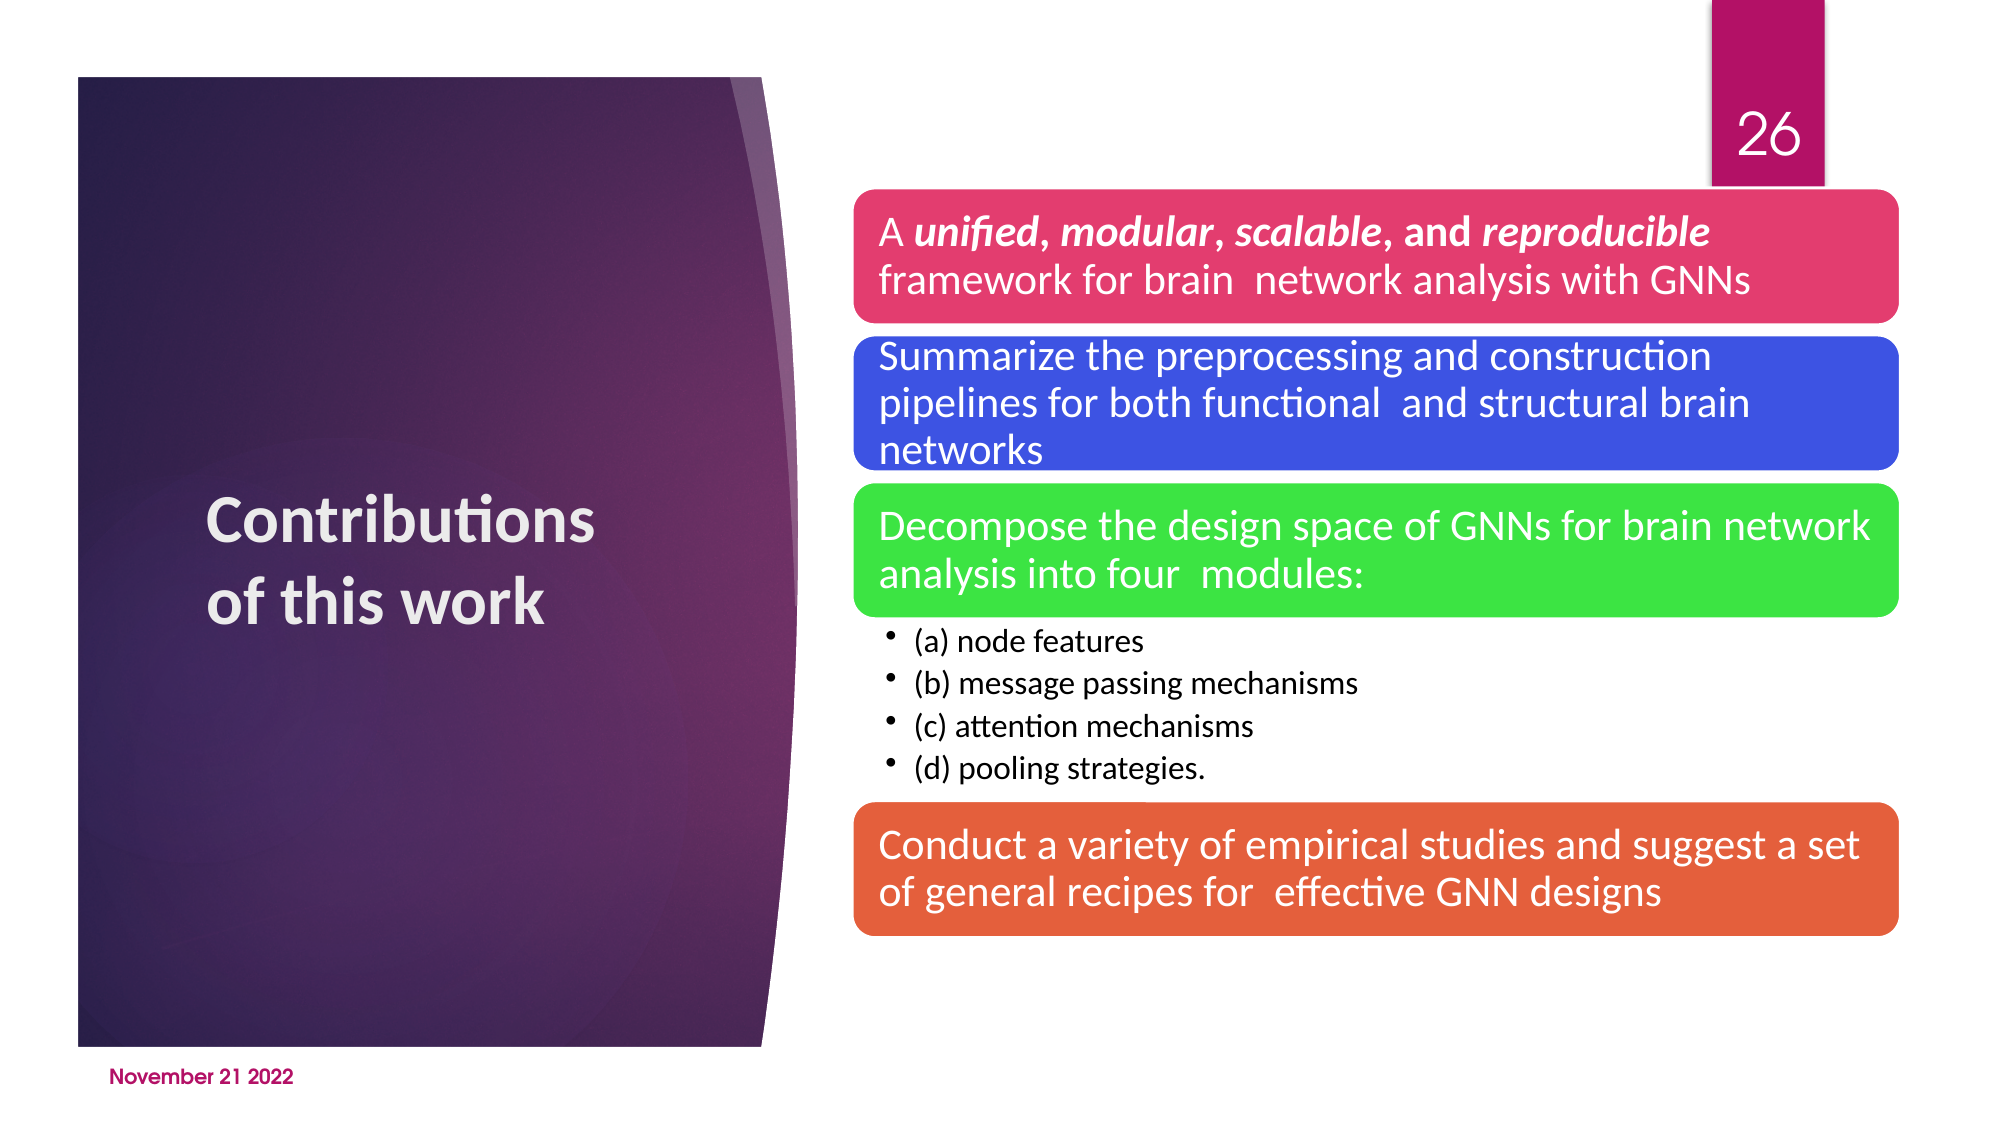

26
A unified, modular, scalable, and reproducible framework for brain  network analysis with GNNs
Summarize the preprocessing and construction pipelines for both functional  and structural brain networks
Decompose the design space of GNNs for brain network analysis into four  modules:
(a) node features
(b) message passing mechanisms
(c) attention mechanisms
(d) pooling strategies.
Conduct a variety of empirical studies and suggest a set of general recipes for  effective GNN designs
# Contributions of this work
November 21 2022